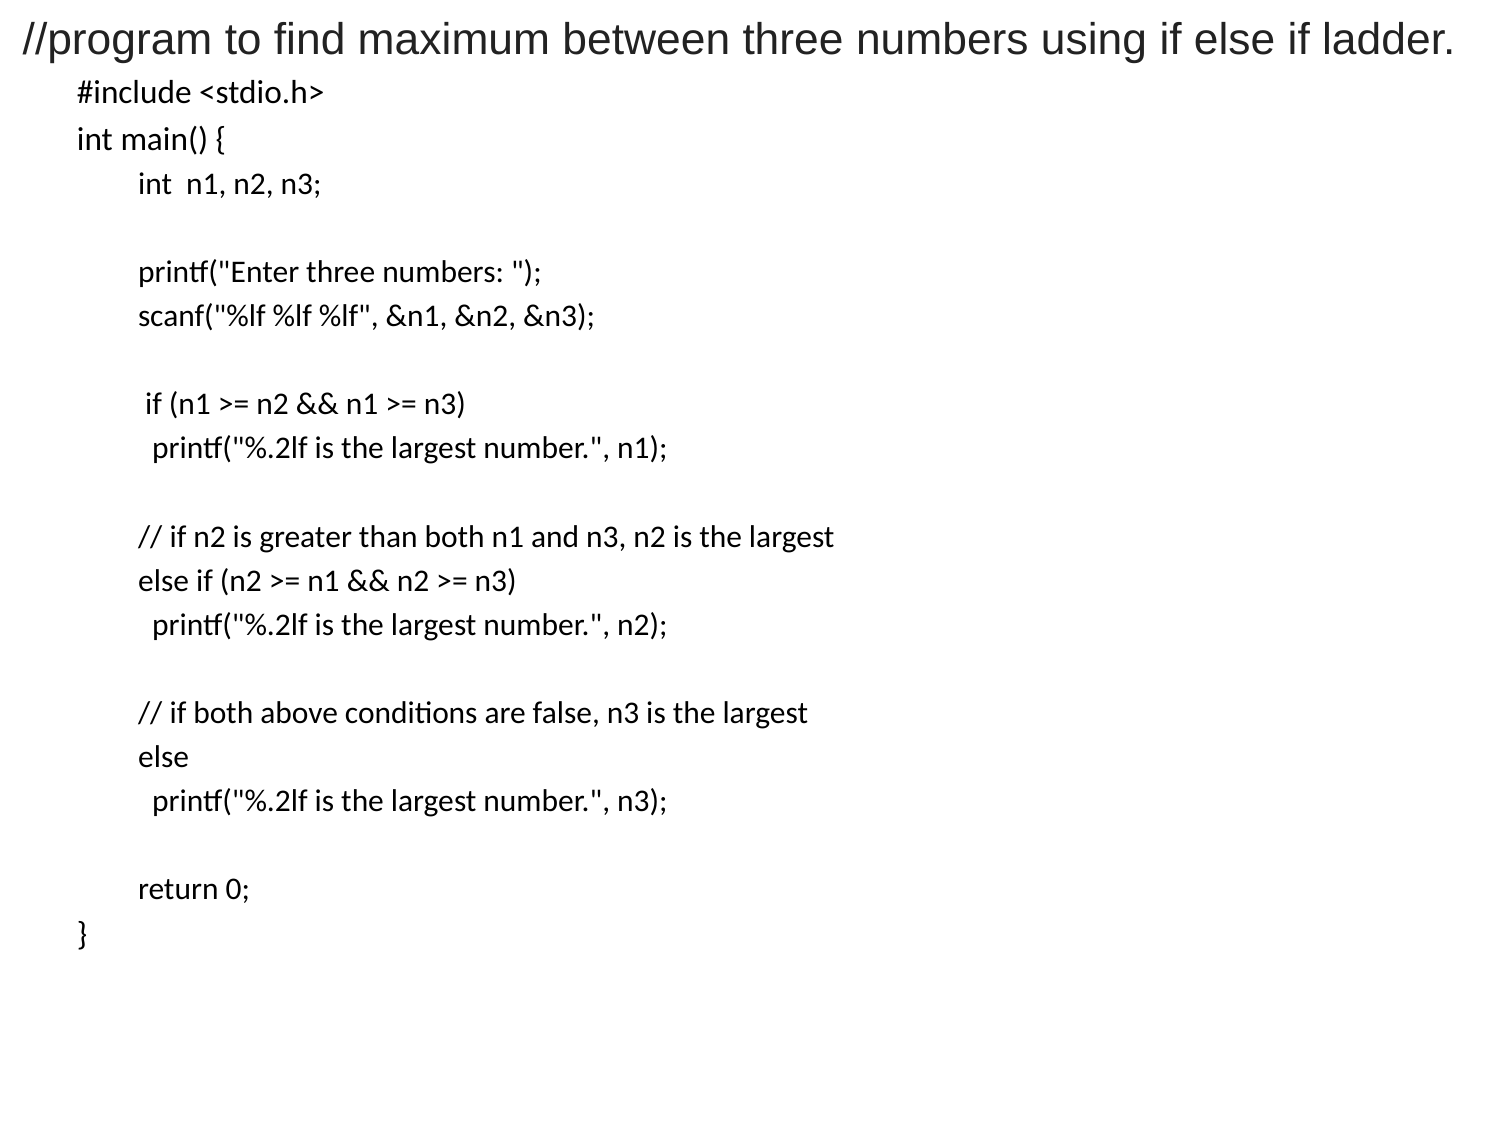

//program to find maximum between three numbers using if else if ladder.
#include <stdio.h>
int main() {
  int  n1, n2, n3;

  printf("Enter three numbers: ");
  scanf("%lf %lf %lf", &n1, &n2, &n3);

	   if (n1 >= n2 && n1 >= n3)
    printf("%.2lf is the largest number.", n1);

  // if n2 is greater than both n1 and n3, n2 is the largest
  else if (n2 >= n1 && n2 >= n3)
    printf("%.2lf is the largest number.", n2);

  // if both above conditions are false, n3 is the largest
  else
    printf("%.2lf is the largest number.", n3);

  return 0;
}